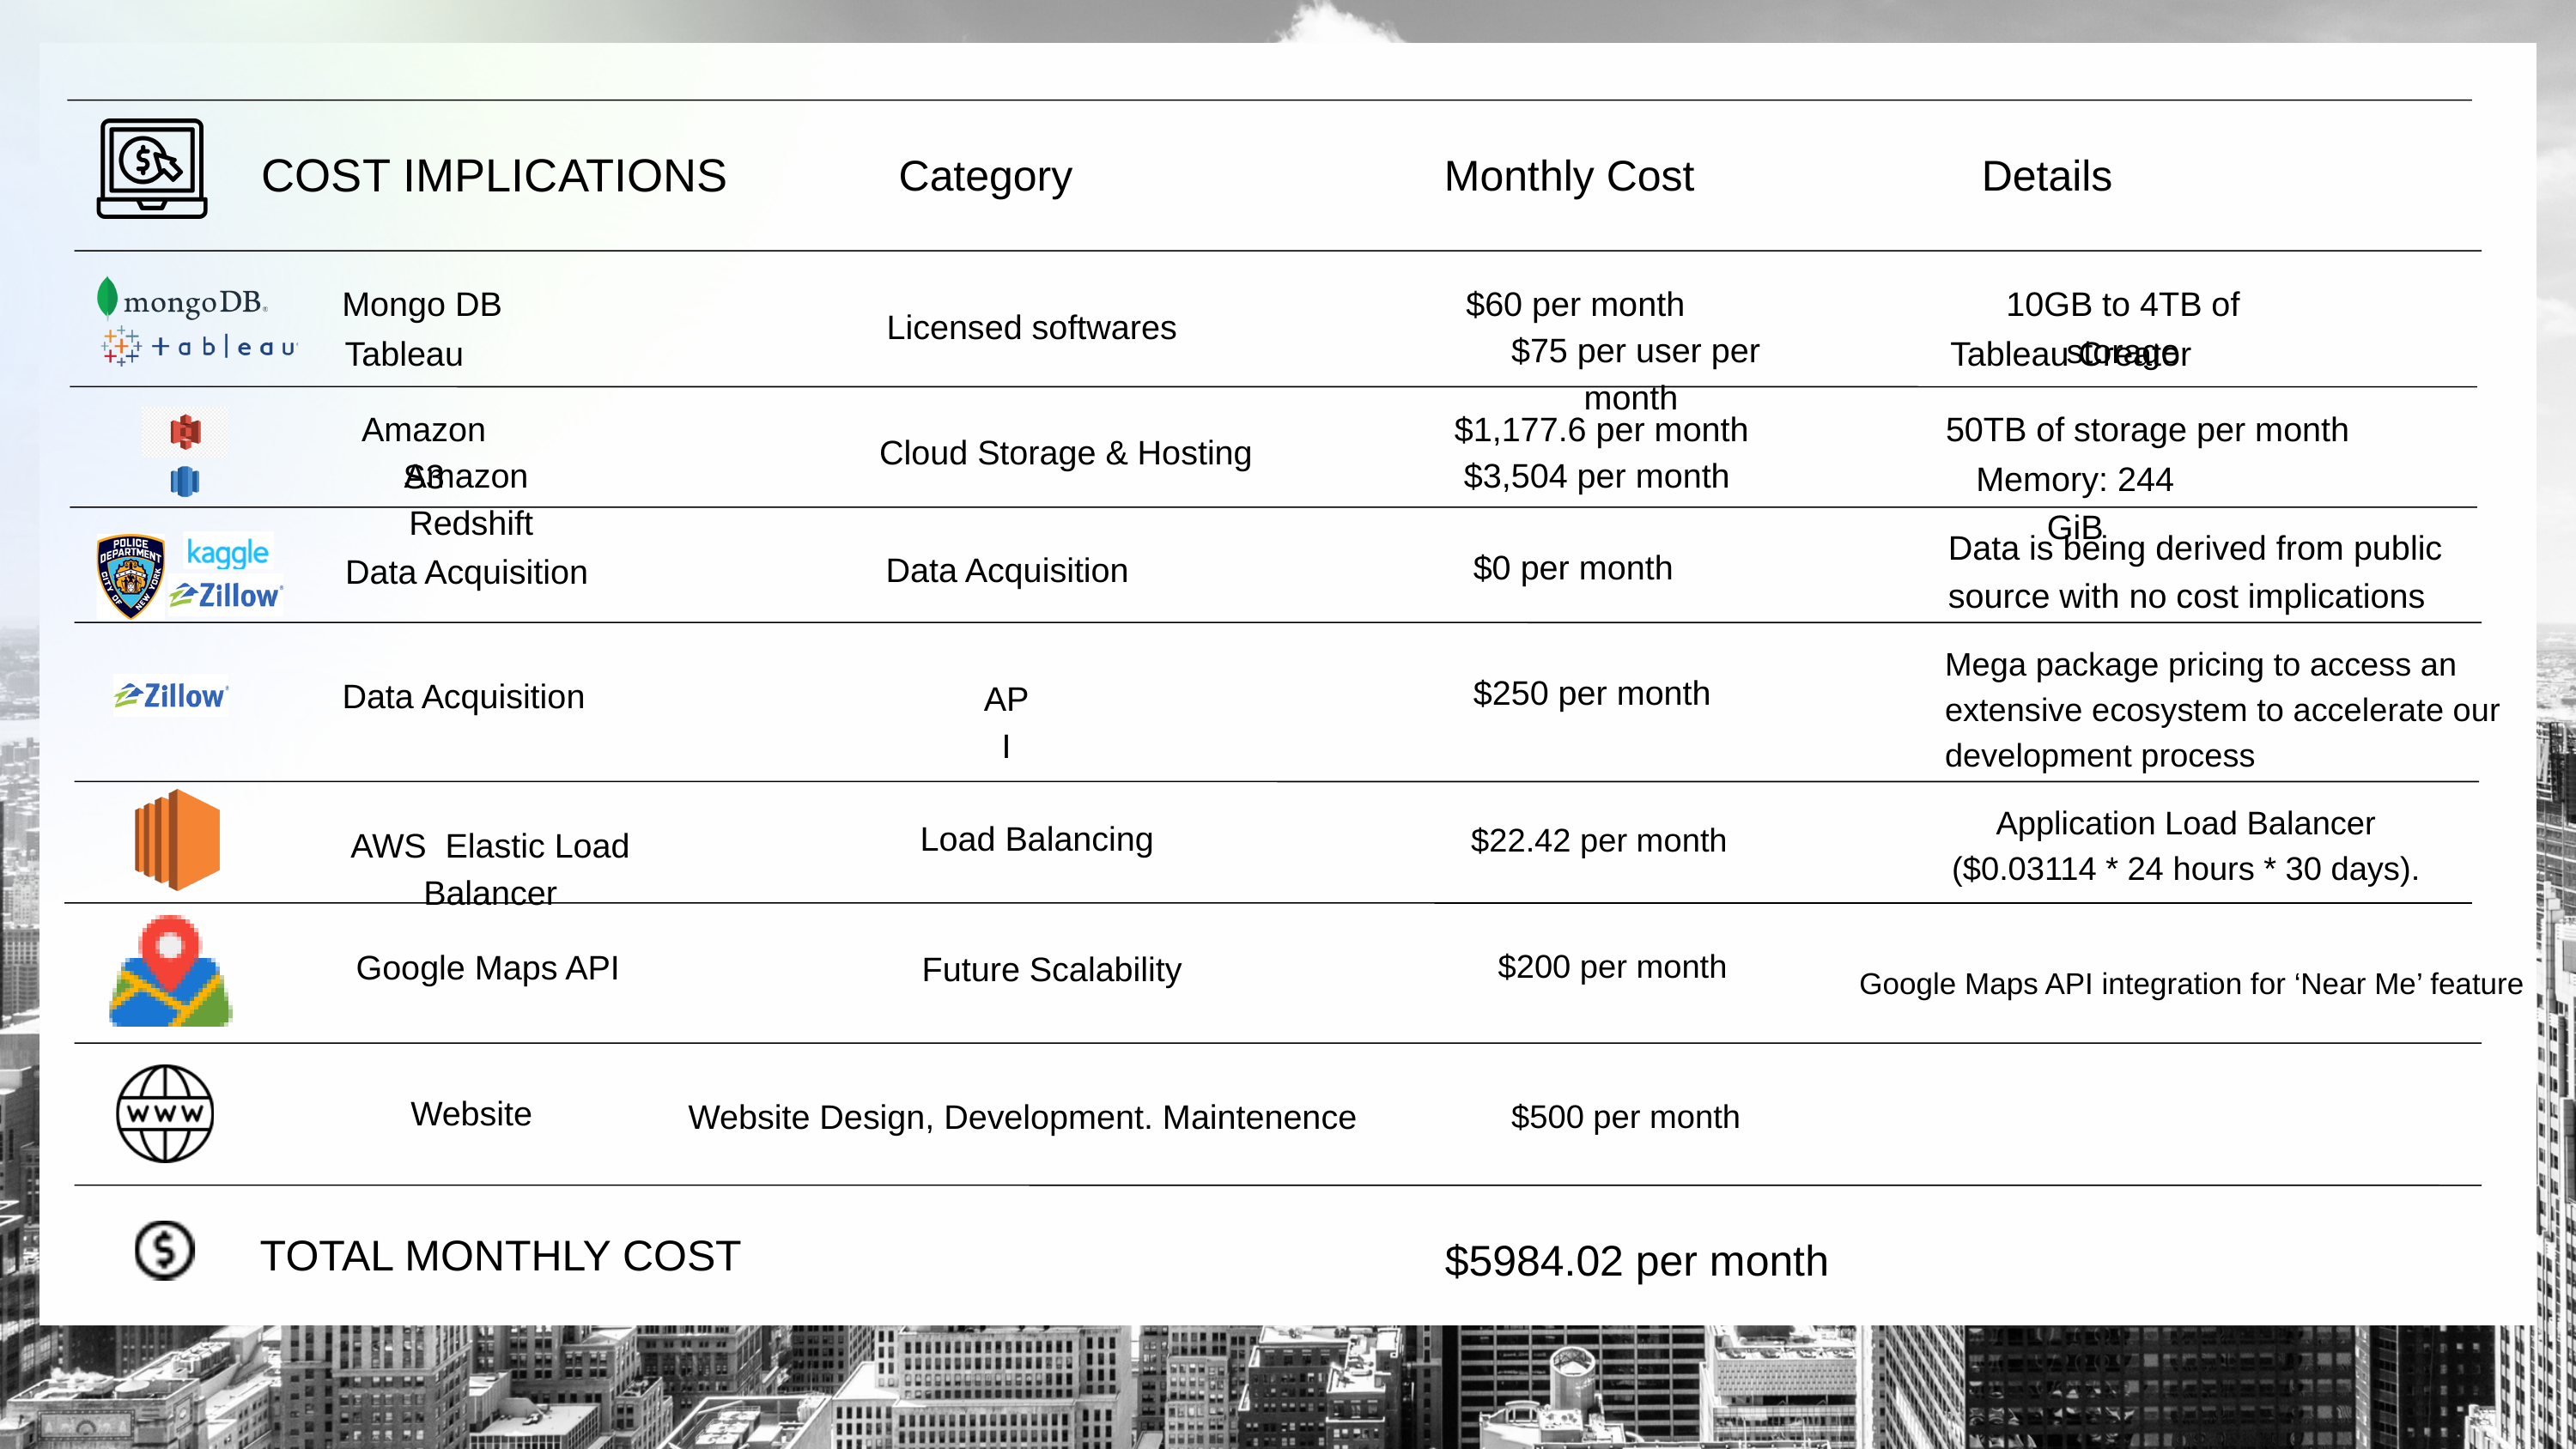

Category
Monthly Cost
Details
COST IMPLICATIONS

Mongo DB
 $60 per month
10GB to 4TB of storage
Licensed softwares
 $75 per user per month

Tableau Creator
Tableau

Amazon S3
 $1,177.6 per month
50TB of storage per month

Cloud Storage & Hosting
Amazon  Redshift
$3,504 per month
Memory: 244 GiB

Data is being derived from public source with no cost implications

 $0 per month
Data Acquisition
Data Acquisition

Mega package pricing to access an extensive ecosystem to accelerate our development process
 $250 per month
Data Acquisition
API

Application Load Balancer ($0.03114 * 24 hours * 30 days).
Load Balancing
$22.42 per month
AWS  Elastic Load Balancer

Google Maps API
$200 per month
Future Scalability
Google Maps API integration for ‘Near Me’ feature

Website
Website Design, Development. Maintenence
$500 per month

TOTAL MONTHLY COST

 $5984.02 per month